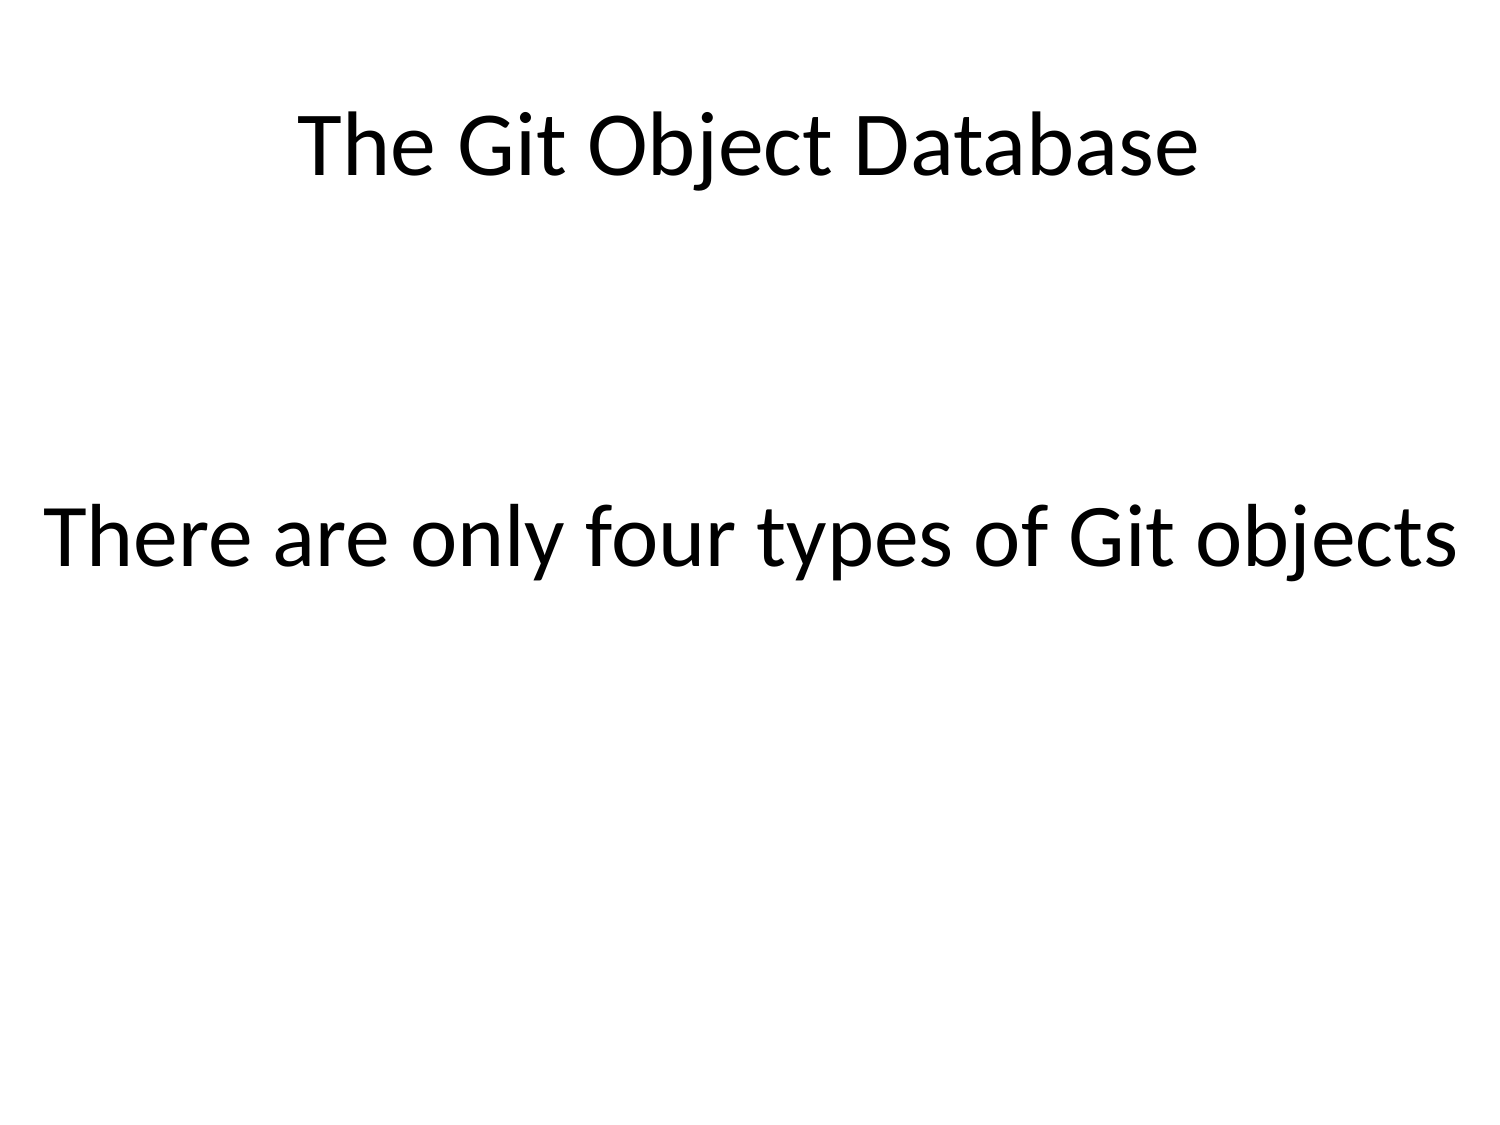

# The Git Object Database
There are only four types of Git objects